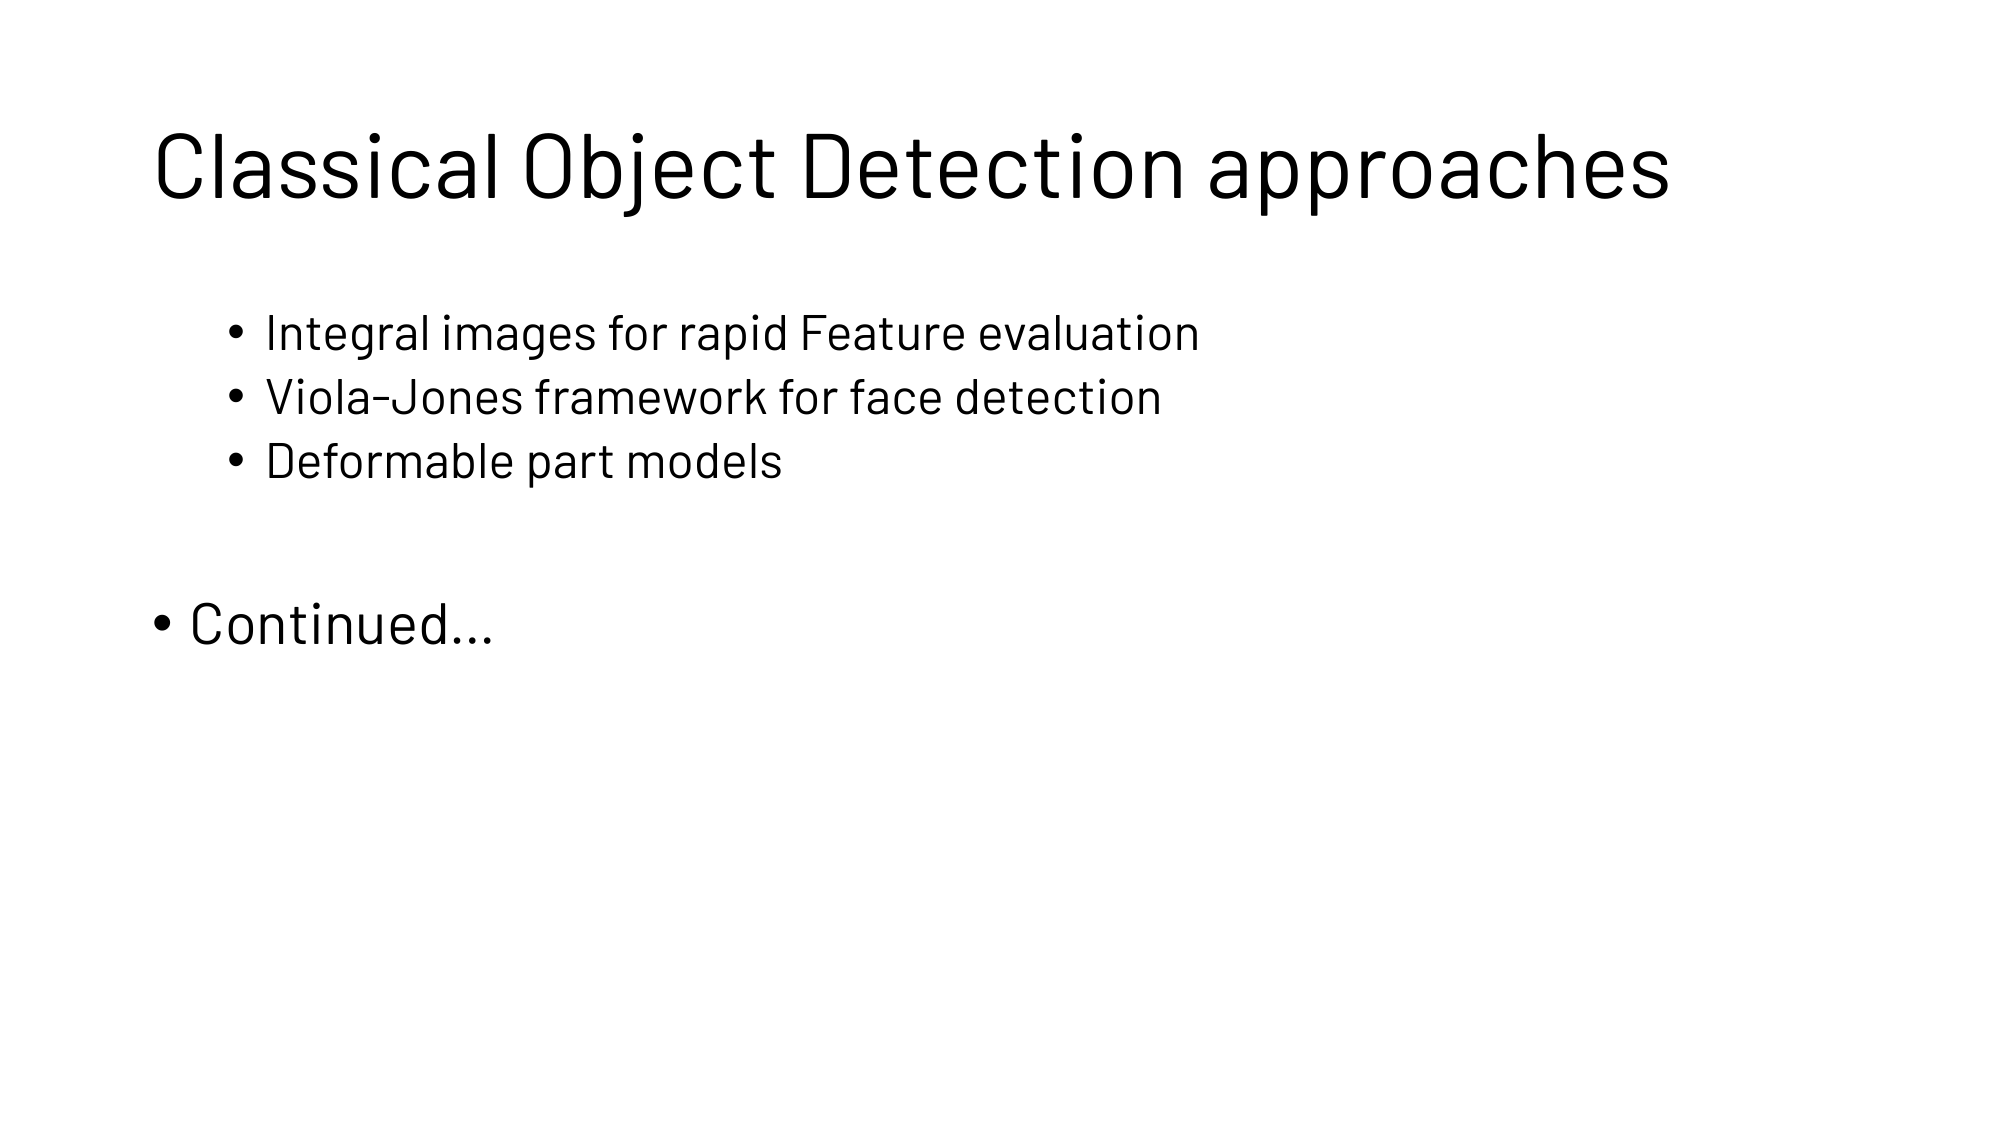

# Classical Object Detection approaches
Integral images for rapid Feature evaluation
Viola-Jones framework for face detection
Deformable part models

Continued…